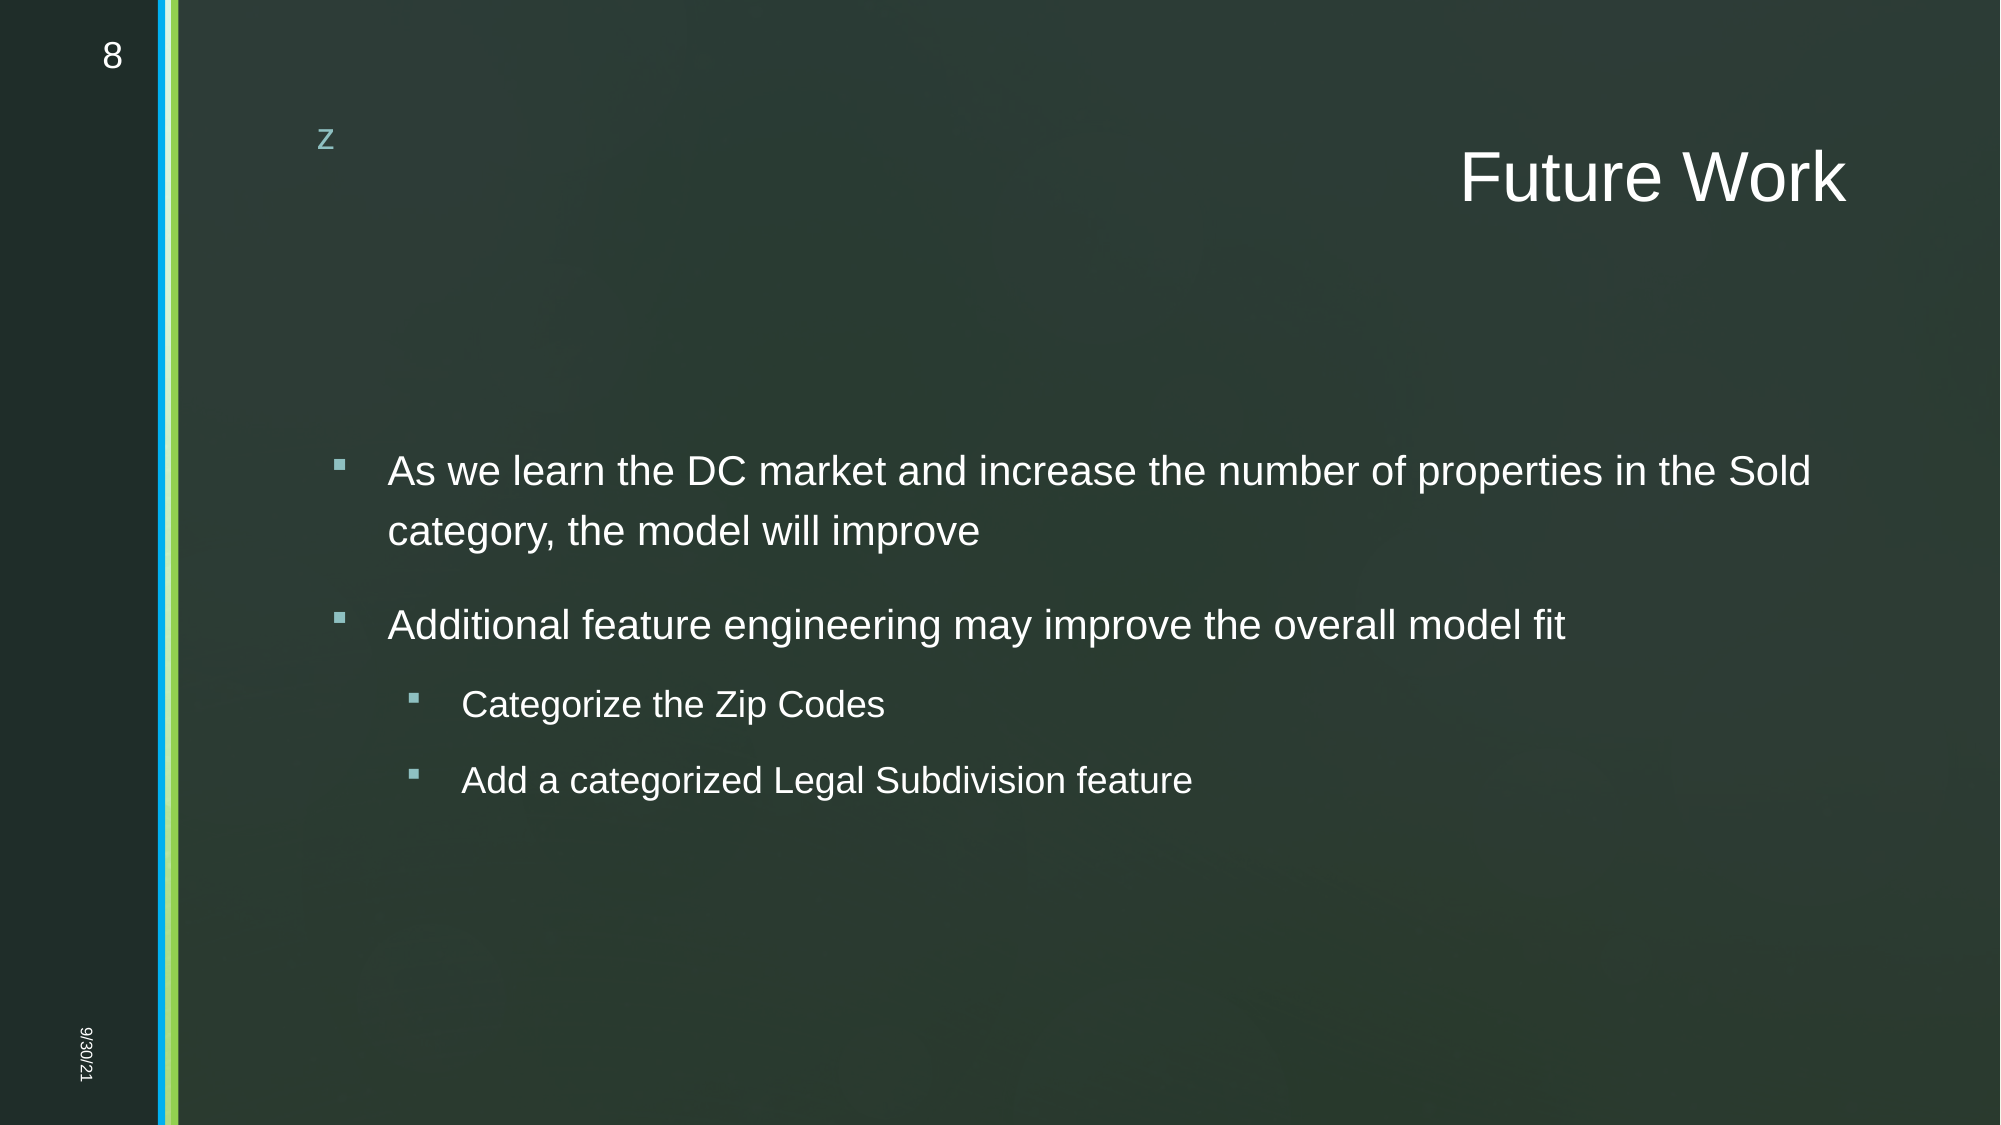

8
# Future Work
As we learn the DC market and increase the number of properties in the Sold category, the model will improve
Additional feature engineering may improve the overall model fit
Categorize the Zip Codes
Add a categorized Legal Subdivision feature

9/30/21